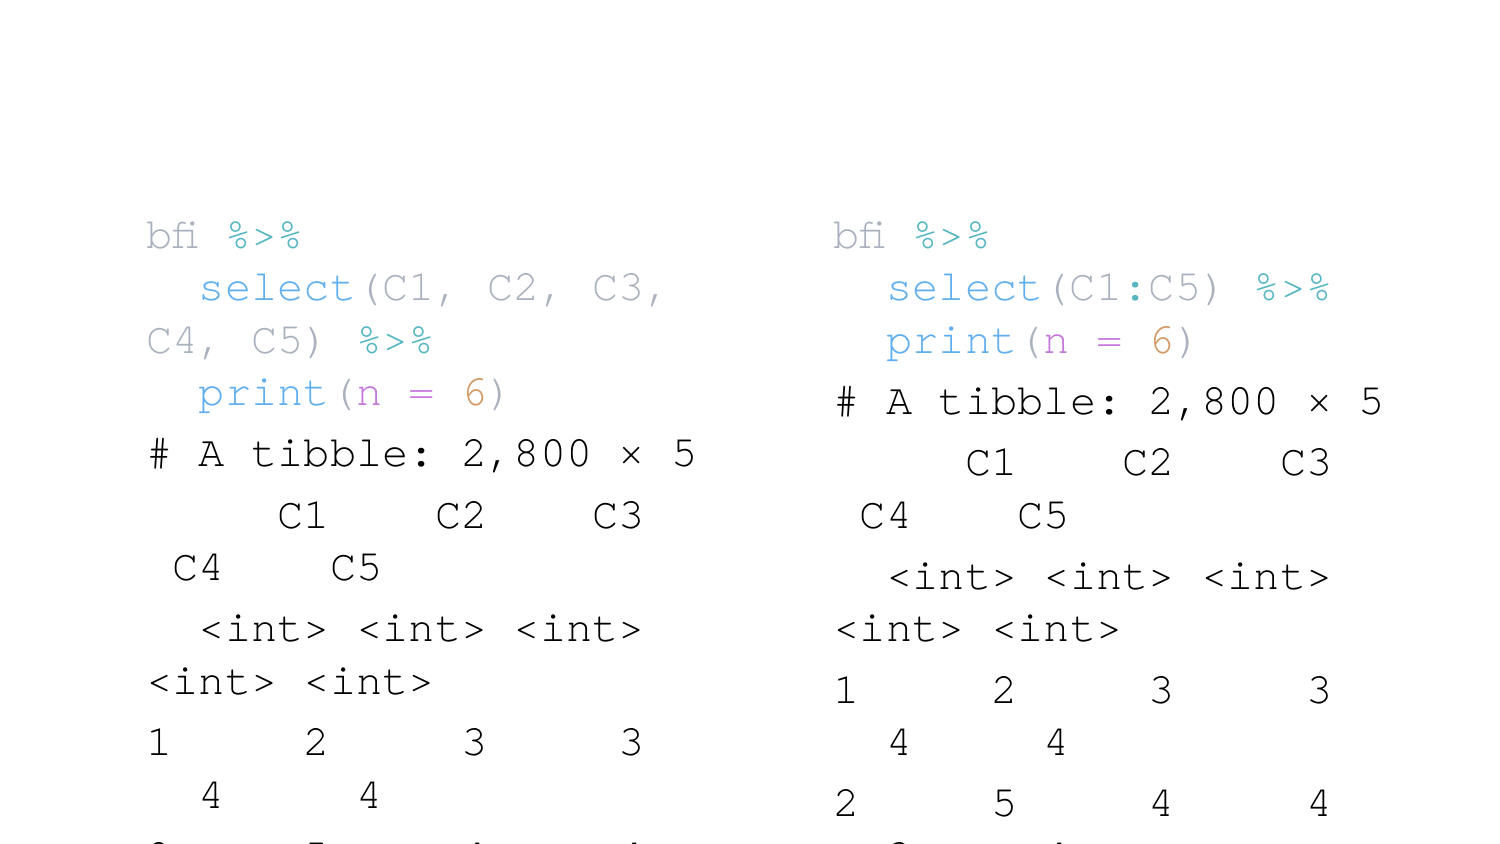

bfi %>%
  select(C1, C2, C3, C4, C5) %>%
  print(n = 6)
# A tibble: 2,800 × 5
     C1    C2    C3    C4    C5
  <int> <int> <int> <int> <int>
1     2     3     3     4     4
2     5     4     4     3     4
3     4     5     4     2     5
4     4     4     3     5     5
5     4     4     5     3     2
6     6     6     6     1     3
# … with 2,794 more rows
bfi %>%
  select(C1:C5) %>%
  print(n = 6)
# A tibble: 2,800 × 5
     C1    C2    C3    C4    C5
  <int> <int> <int> <int> <int>
1     2     3     3     4     4
2     5     4     4     3     4
3     4     5     4     2     5
4     4     4     3     5     5
5     4     4     5     3     2
6     6     6     6     1     3
# … with 2,794 more rows